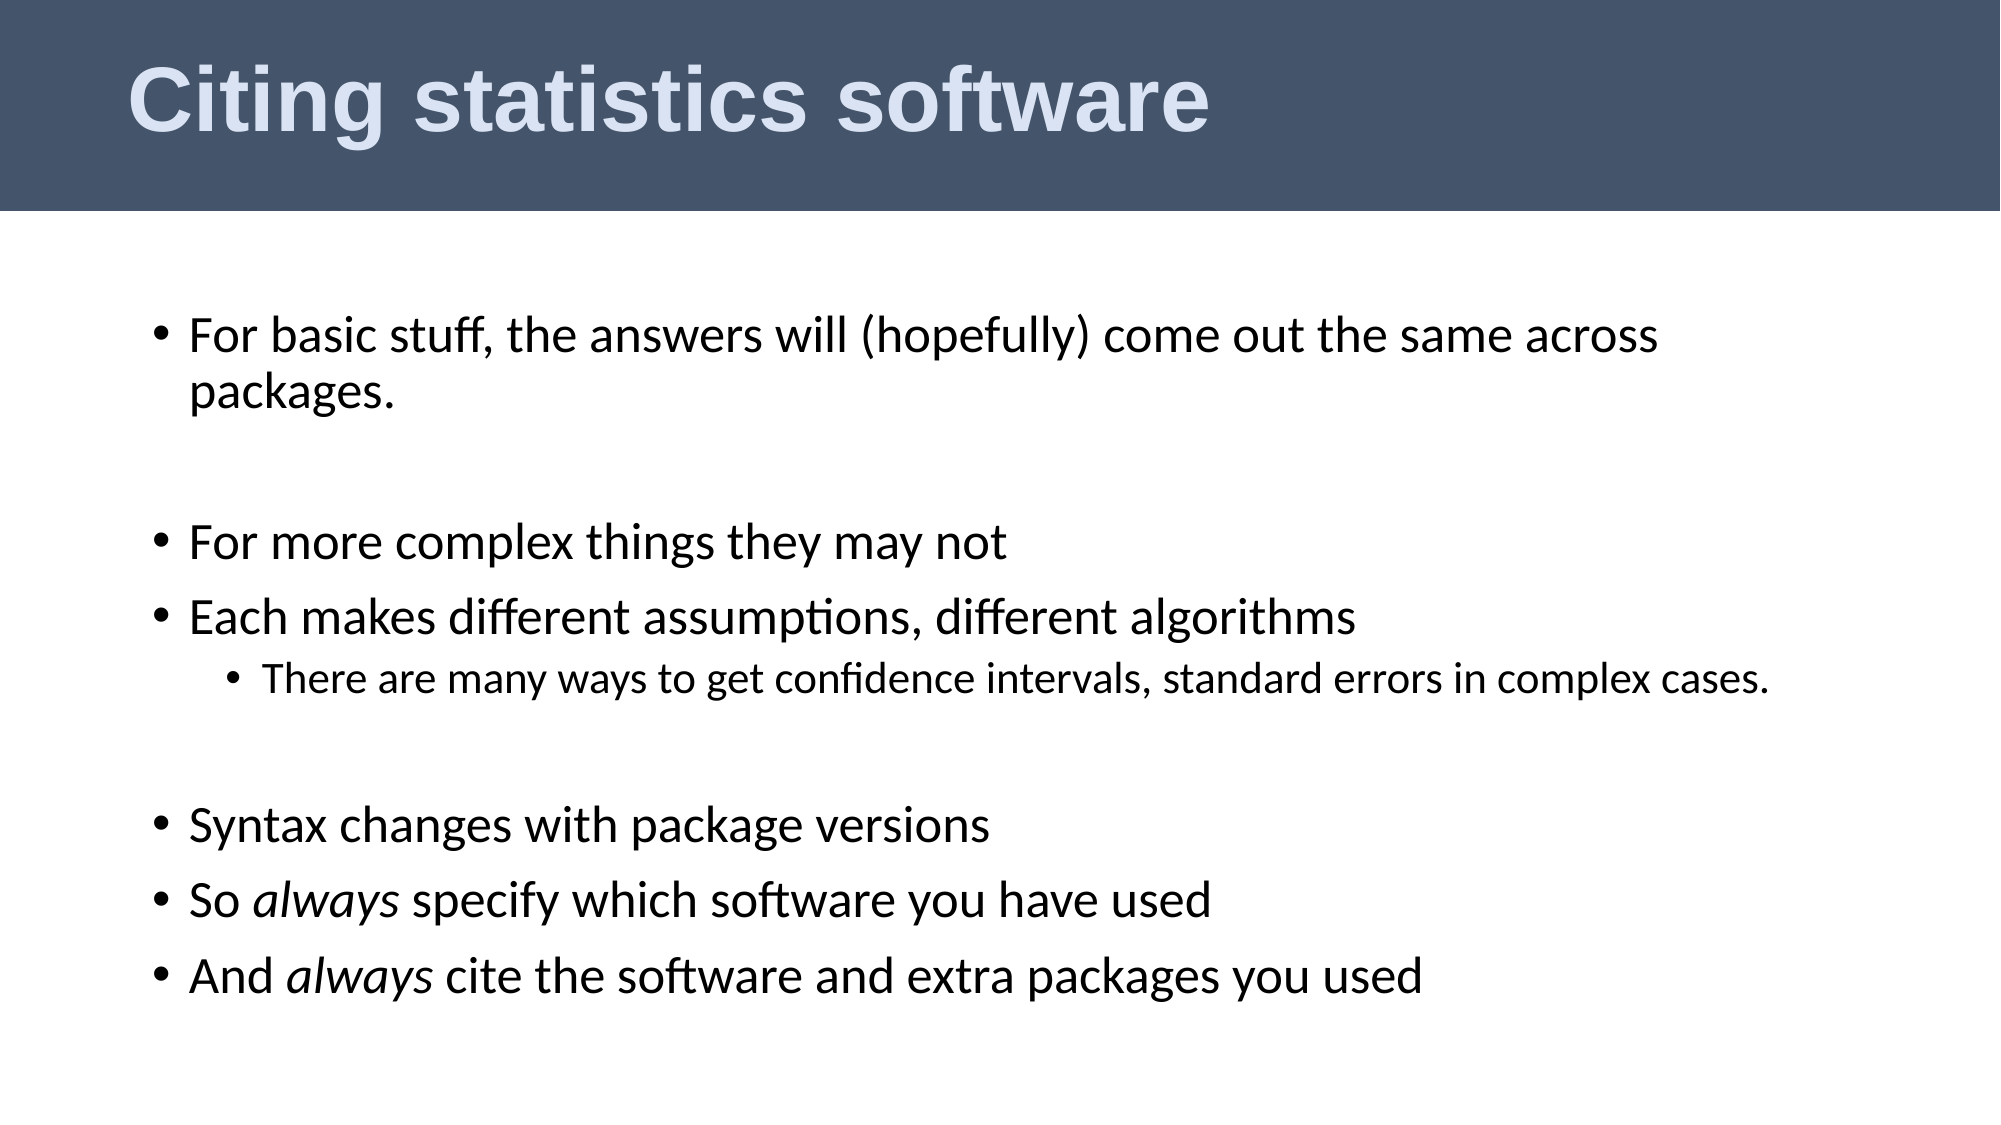

# Citing statistics software
For basic stuff, the answers will (hopefully) come out the same across packages.

For more complex things they may not
Each makes different assumptions, different algorithms
There are many ways to get confidence intervals, standard errors in complex cases.

Syntax changes with package versions
So always specify which software you have used
And always cite the software and extra packages you used